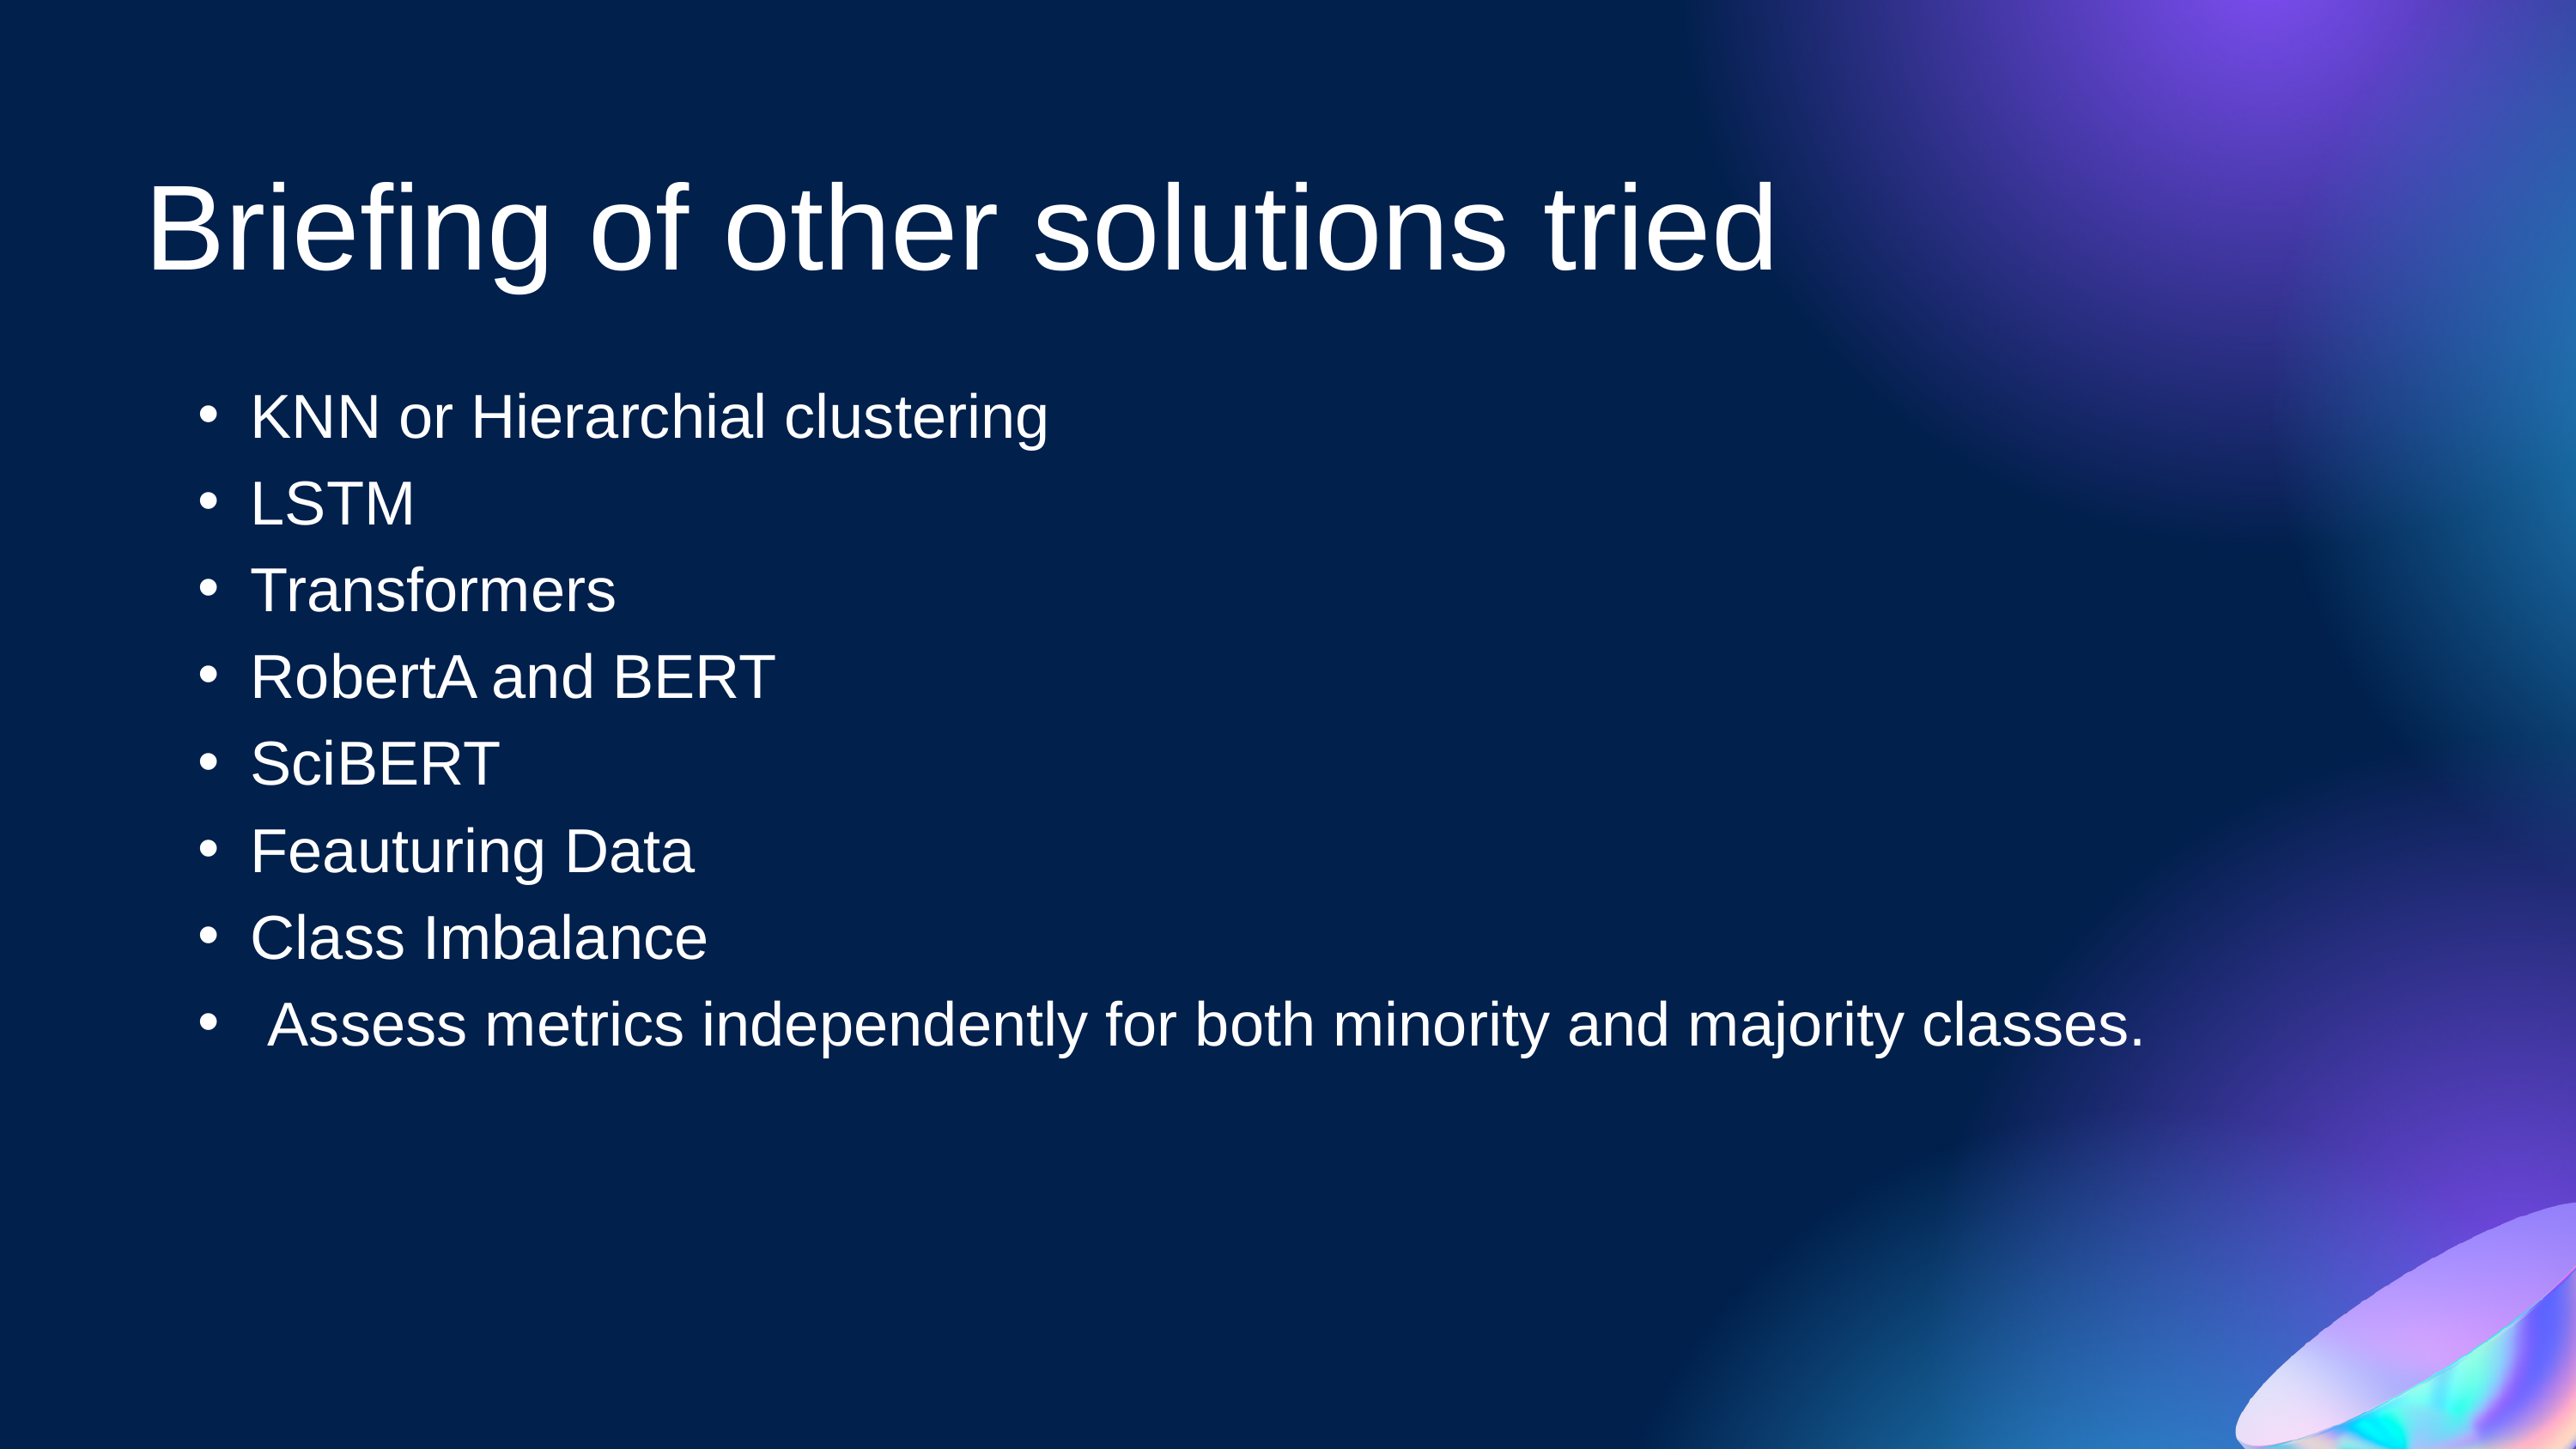

Briefing of other solutions tried
KNN or Hierarchial clustering
LSTM
Transformers
RobertA and BERT
SciBERT
Feauturing Data
Class Imbalance
 Assess metrics independently for both minority and majority classes.